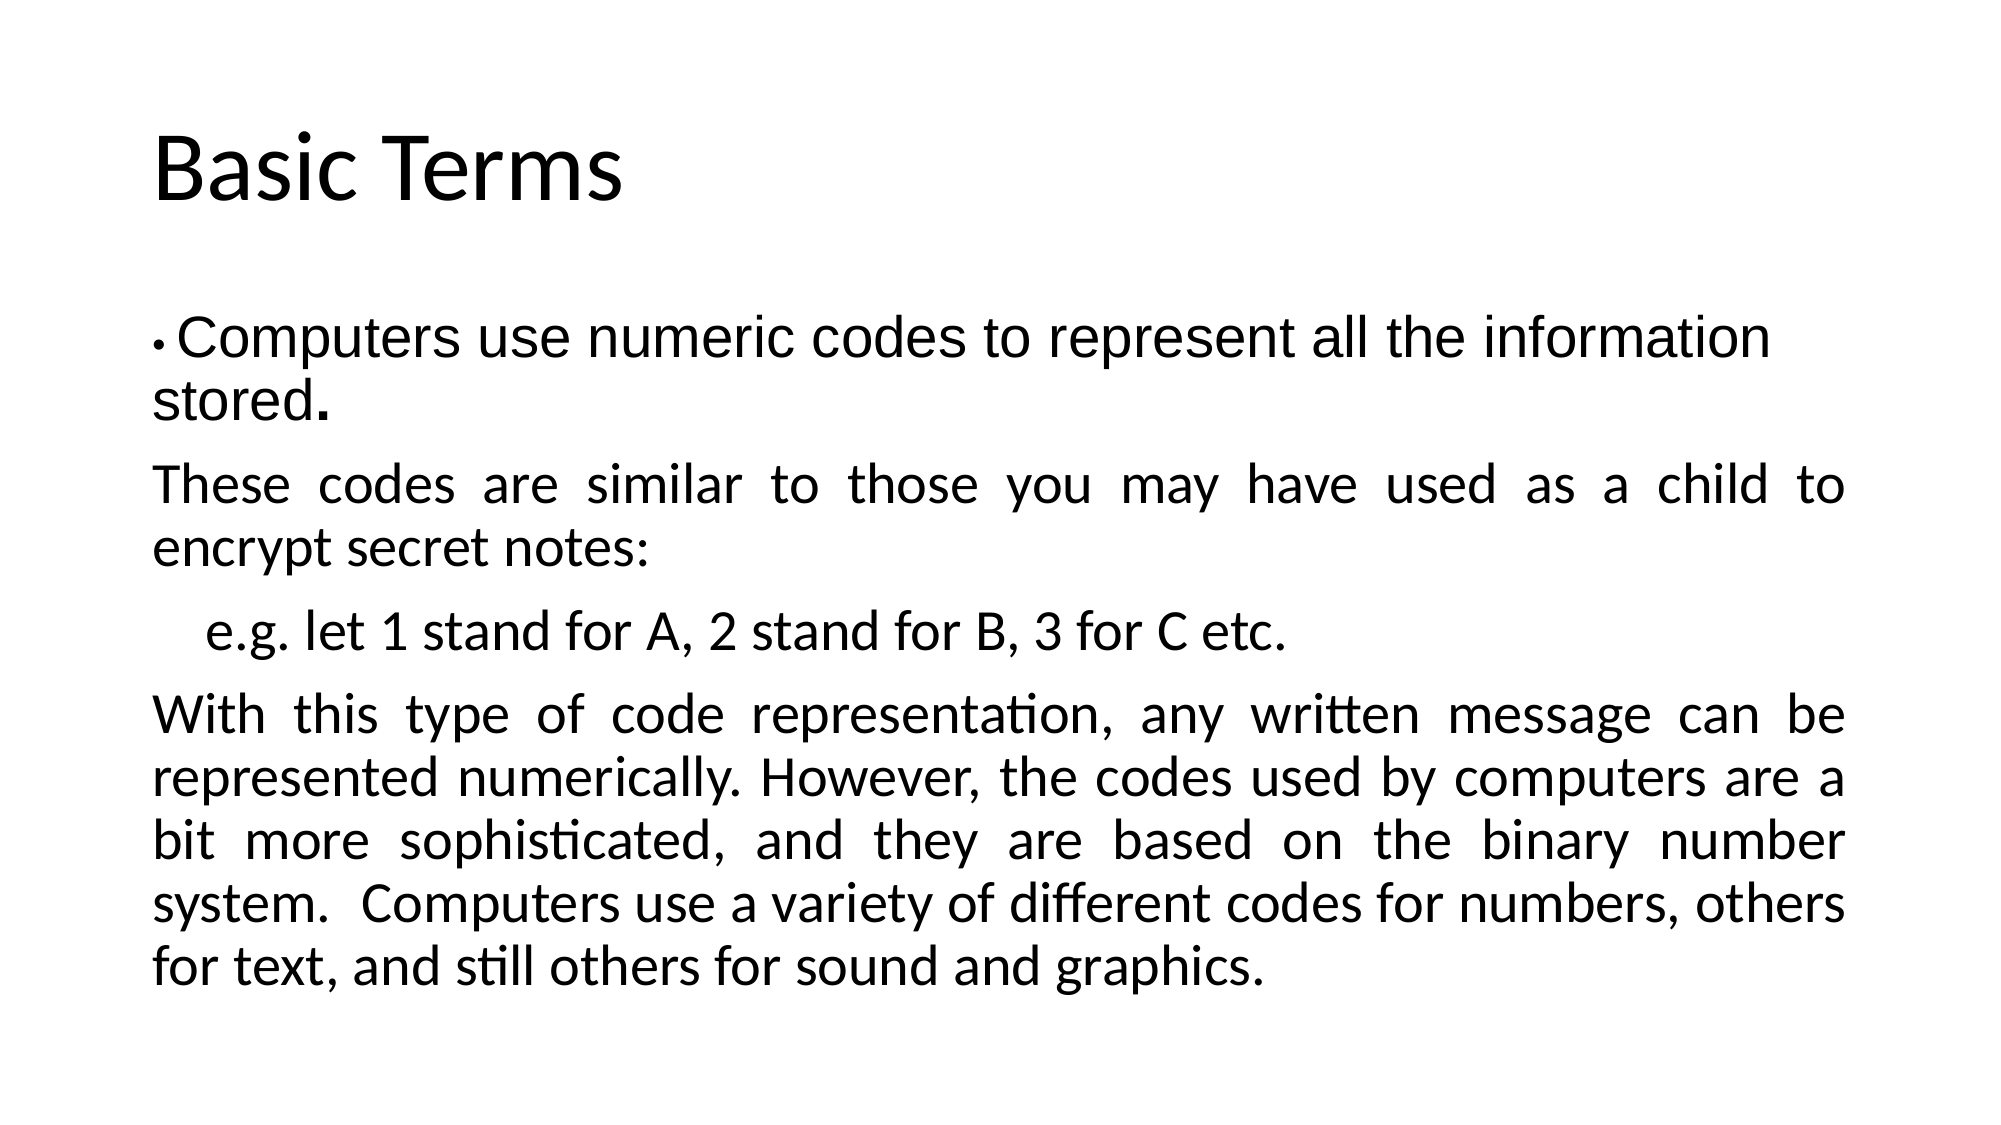

# Basic Terms
• Computers use numeric codes to represent all the information stored.
These codes are similar to those you may have used as a child to encrypt secret notes:
    e.g. let 1 stand for A, 2 stand for B, 3 for C etc.
With this type of code representation, any written message can be represented numerically. However, the codes used by computers are a bit more sophisticated, and they are based on the binary number system.  Computers use a variety of different codes for numbers, others for text, and still others for sound and graphics.